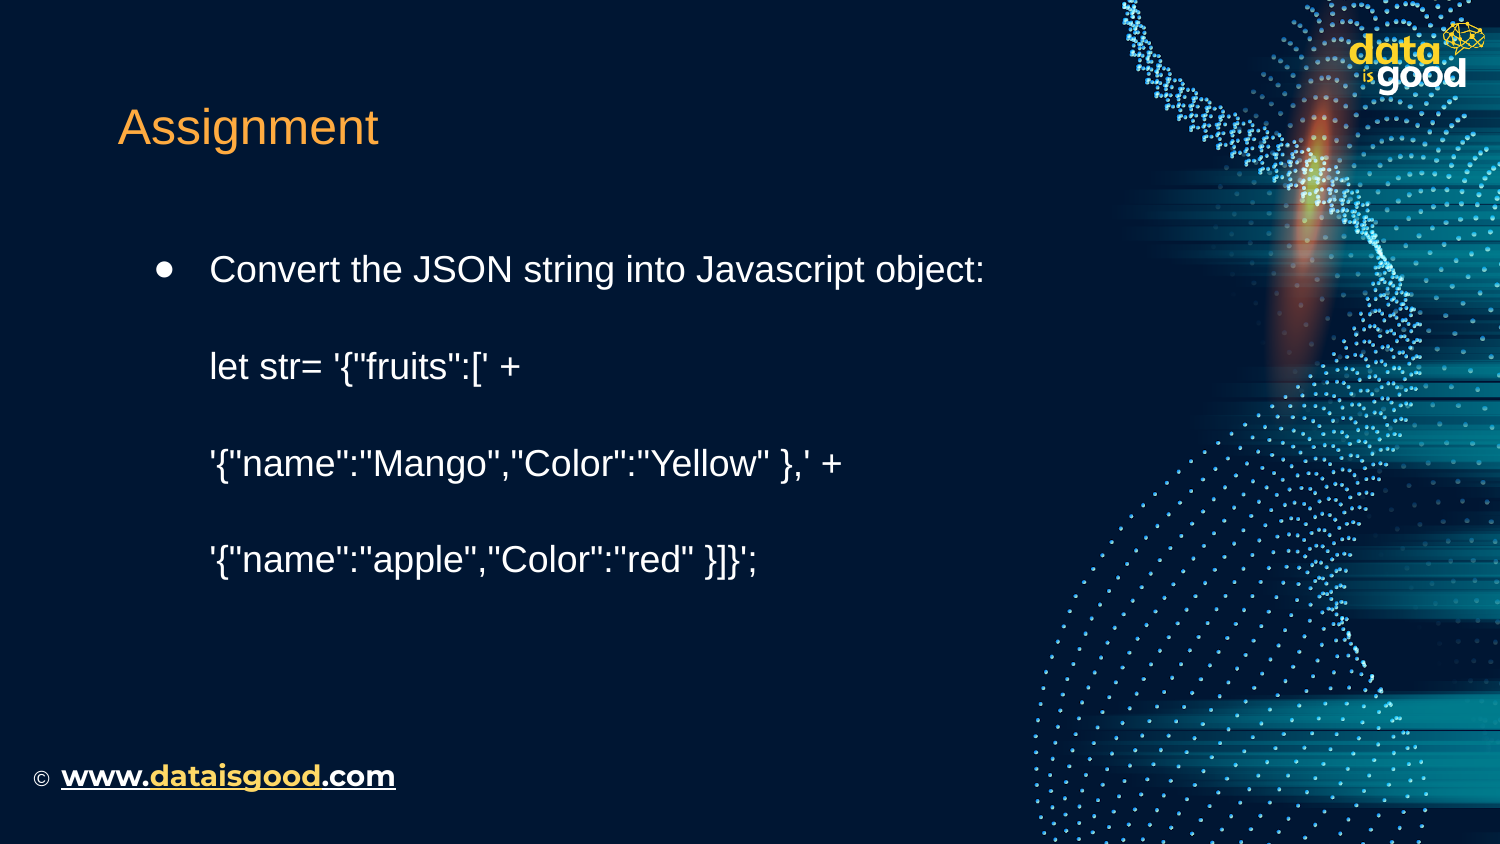

# Assignment
Convert the JSON string into Javascript object:
let str= '{"fruits":[' +
'{"name":"Mango","Color":"Yellow" },' +
'{"name":"apple","Color":"red" }]}';